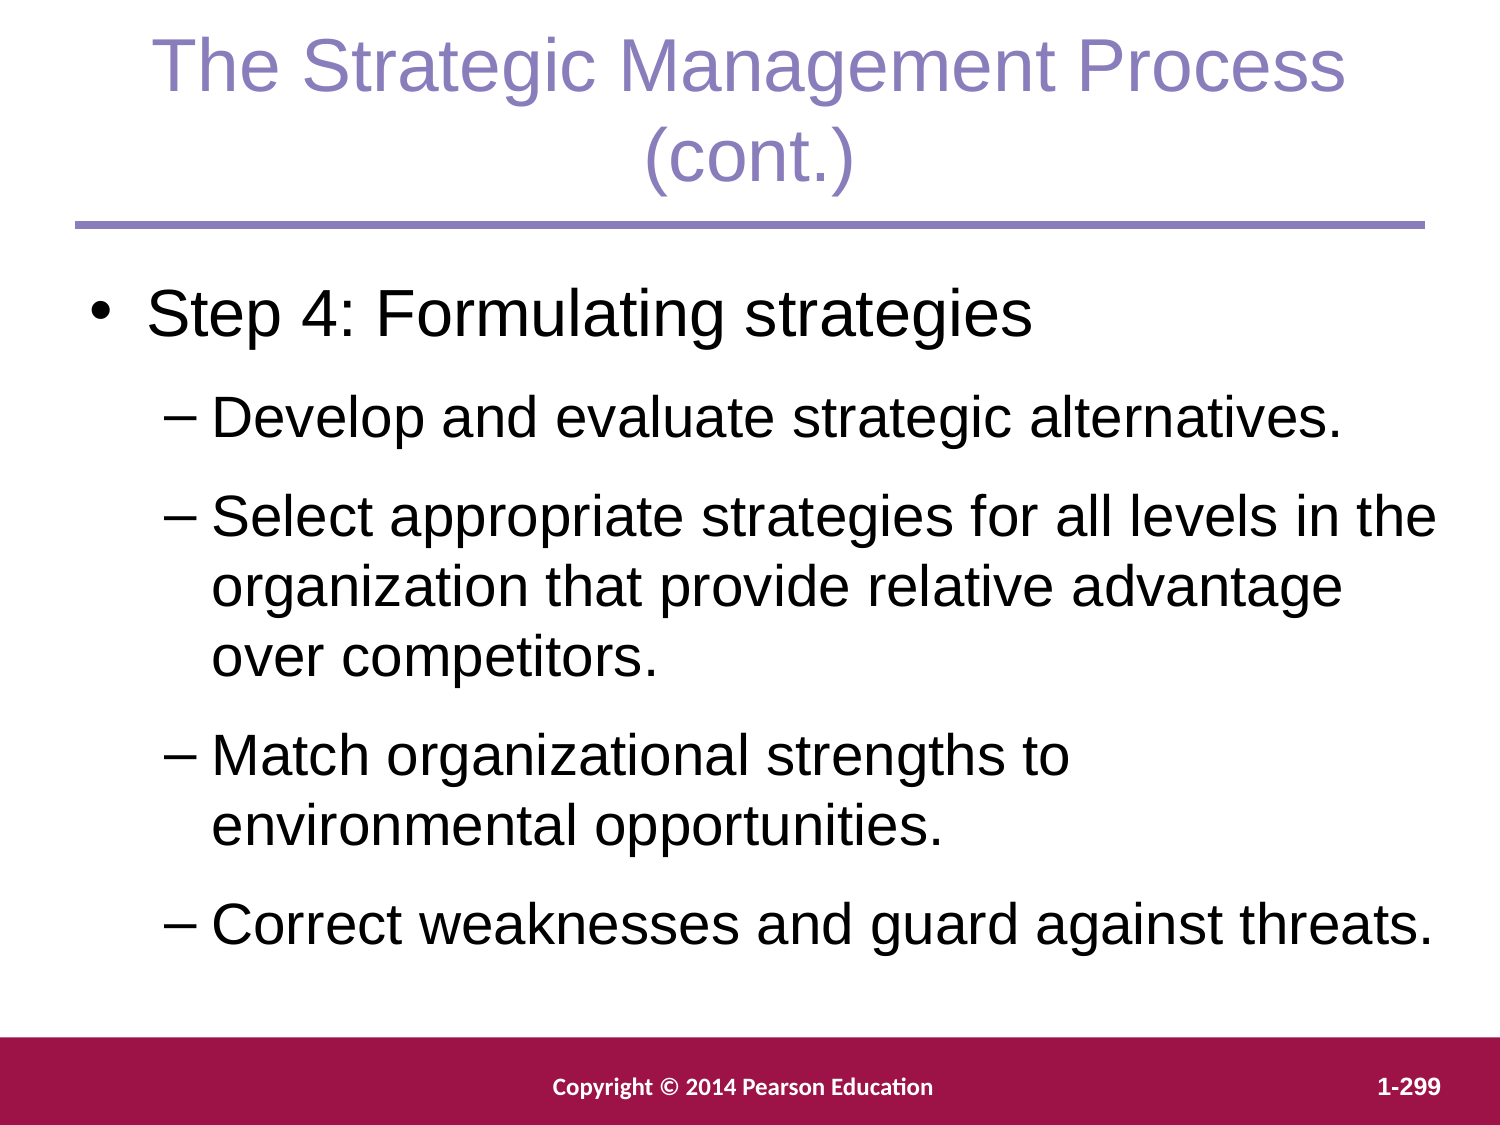

The Strategic Management Process (cont.)
Step 4: Formulating strategies
Develop and evaluate strategic alternatives.
Select appropriate strategies for all levels in the organization that provide relative advantage over competitors.
Match organizational strengths to environmental opportunities.
Correct weaknesses and guard against threats.